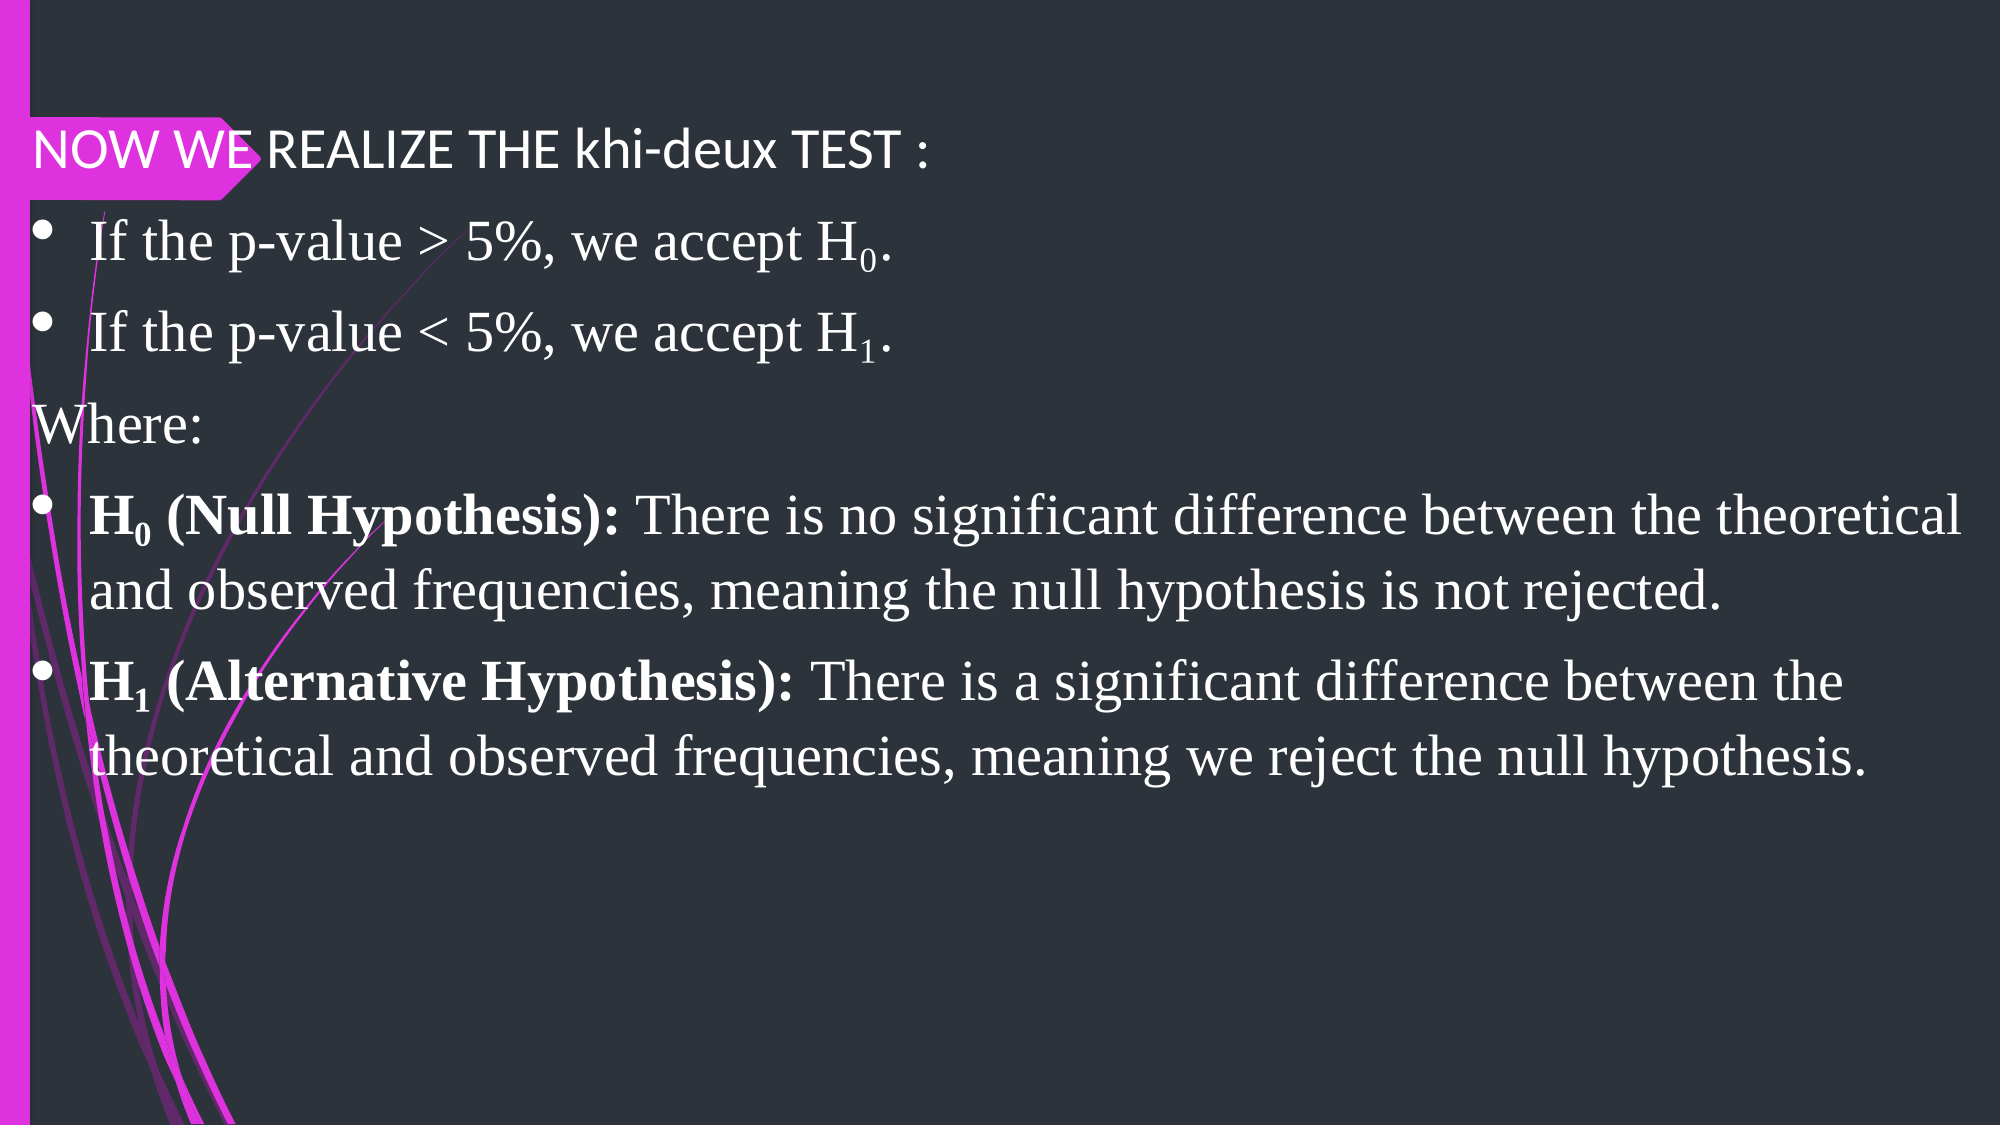

NOW WE REALIZE THE khi-deux TEST :
If the p-value > 5%, we accept H₀.
If the p-value < 5%, we accept H₁.
Where:
H₀ (Null Hypothesis): There is no significant difference between the theoretical and observed frequencies, meaning the null hypothesis is not rejected.
H₁ (Alternative Hypothesis): There is a significant difference between the theoretical and observed frequencies, meaning we reject the null hypothesis.